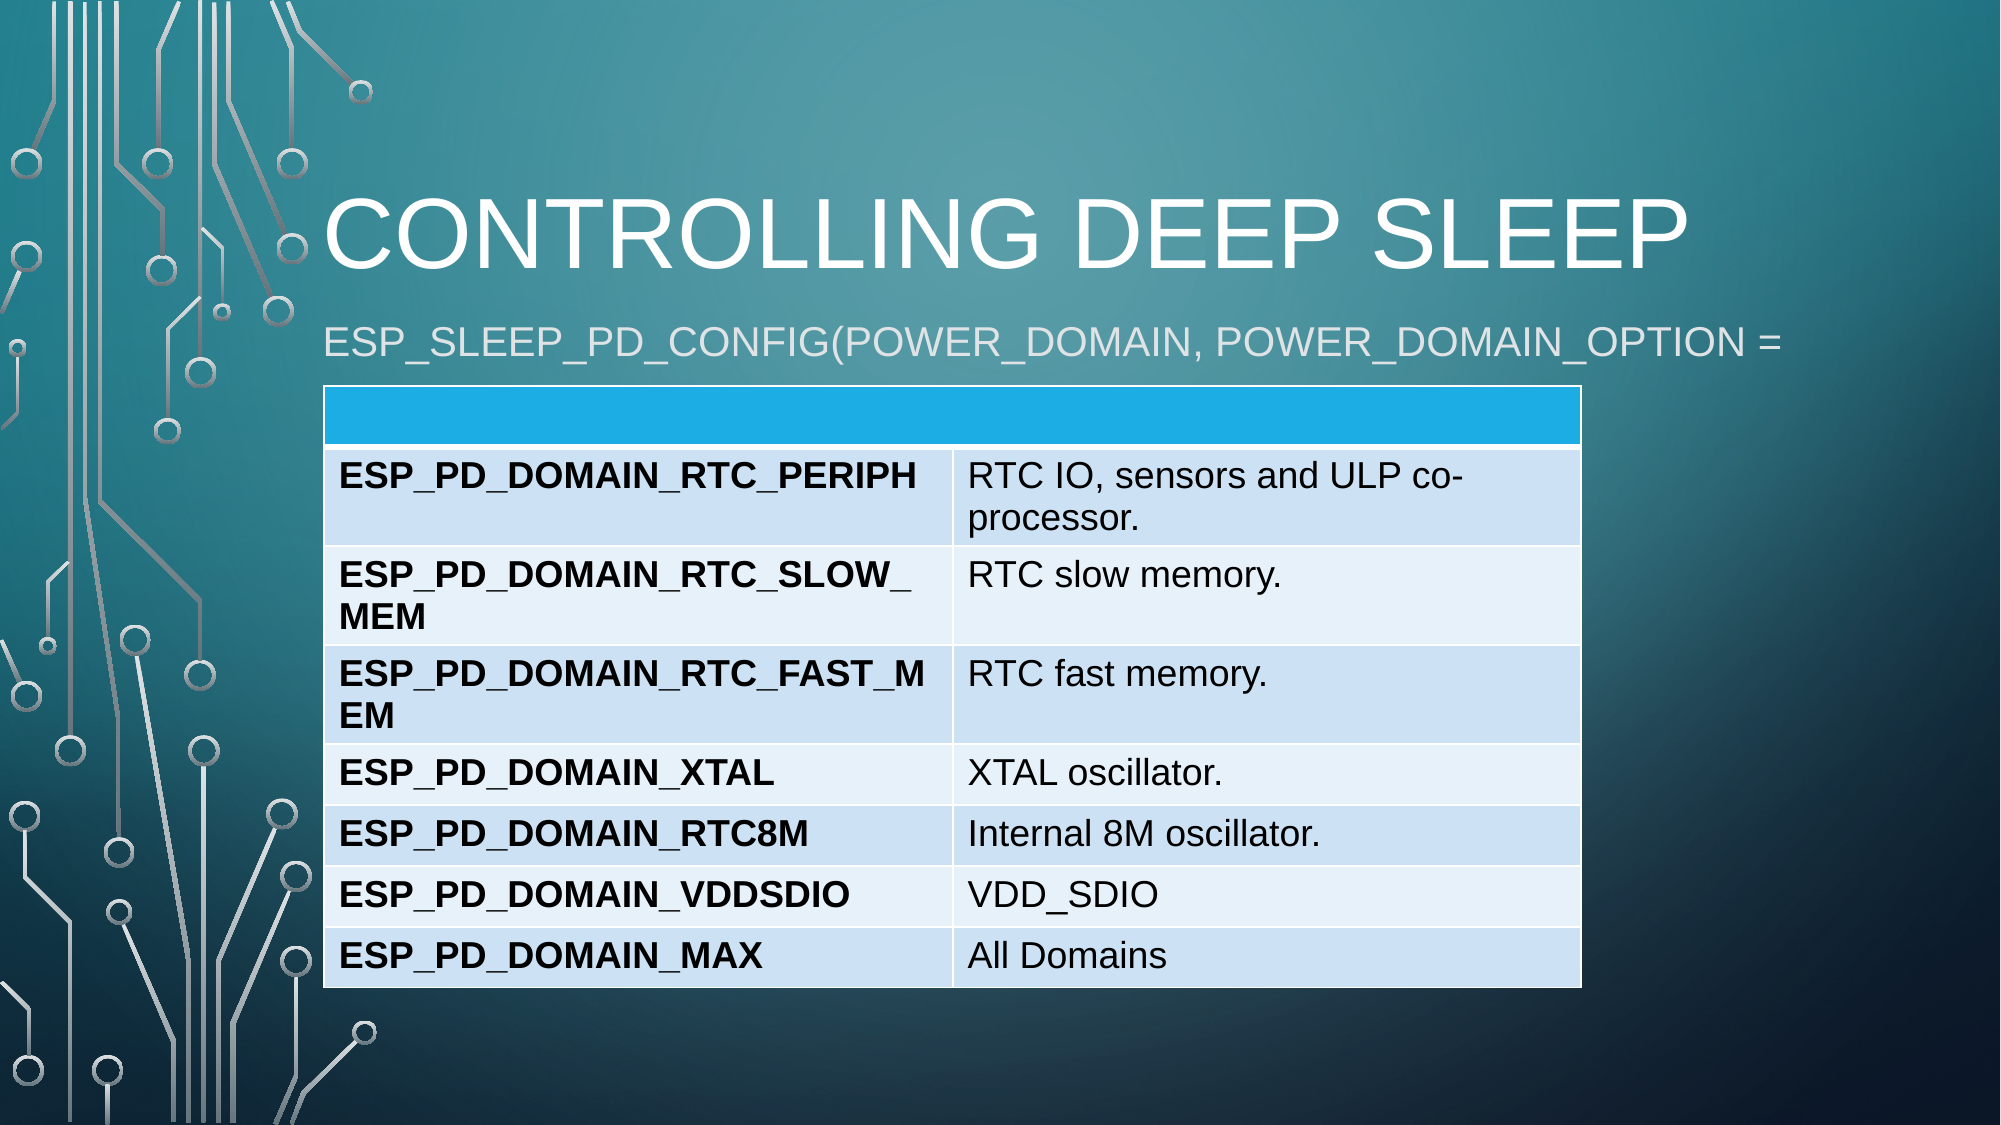

# Controlling deep sleep
esp_sleep_pd_config(Power_domain, Power_Domain_option = ON | off)

|  |  |
| --- | --- |
| ESP\_PD\_DOMAIN\_RTC\_PERIPH | RTC IO, sensors and ULP co-processor. |
| ESP\_PD\_DOMAIN\_RTC\_SLOW\_MEM | RTC slow memory. |
| ESP\_PD\_DOMAIN\_RTC\_FAST\_MEM | RTC fast memory. |
| ESP\_PD\_DOMAIN\_XTAL | XTAL oscillator. |
| ESP\_PD\_DOMAIN\_RTC8M | Internal 8M oscillator. |
| ESP\_PD\_DOMAIN\_VDDSDIO | VDD\_SDIO |
| ESP\_PD\_DOMAIN\_MAX | All Domains |